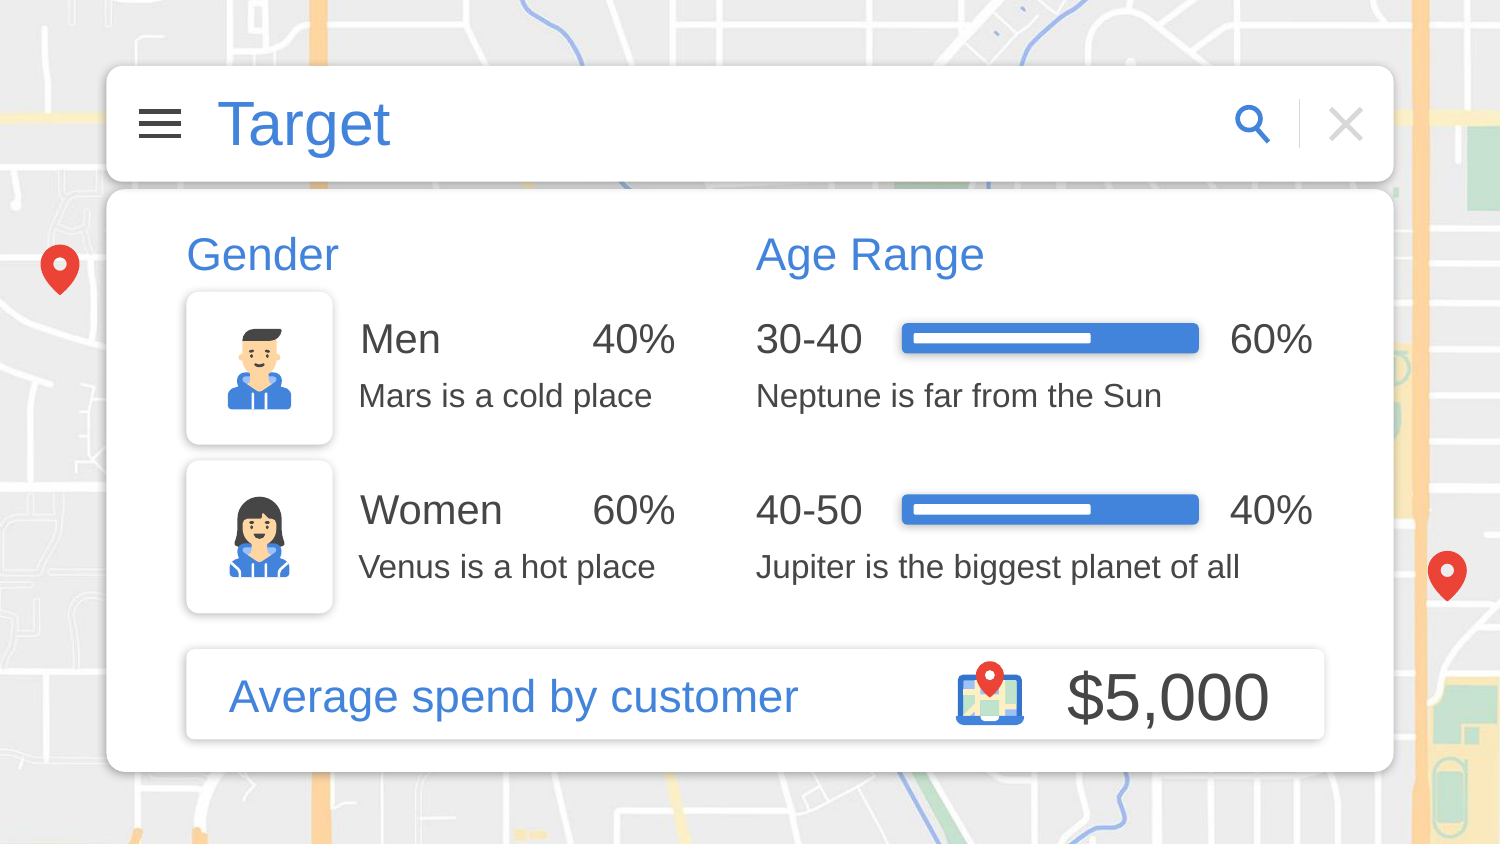

# Target
Gender
Age Range

30-40
60%
Men
40%

Mars is a cold place
Neptune is far from the Sun

40-50
40%
Women
60%

Venus is a hot place
Jupiter is the biggest planet of all

$5,000

Average spend by customer